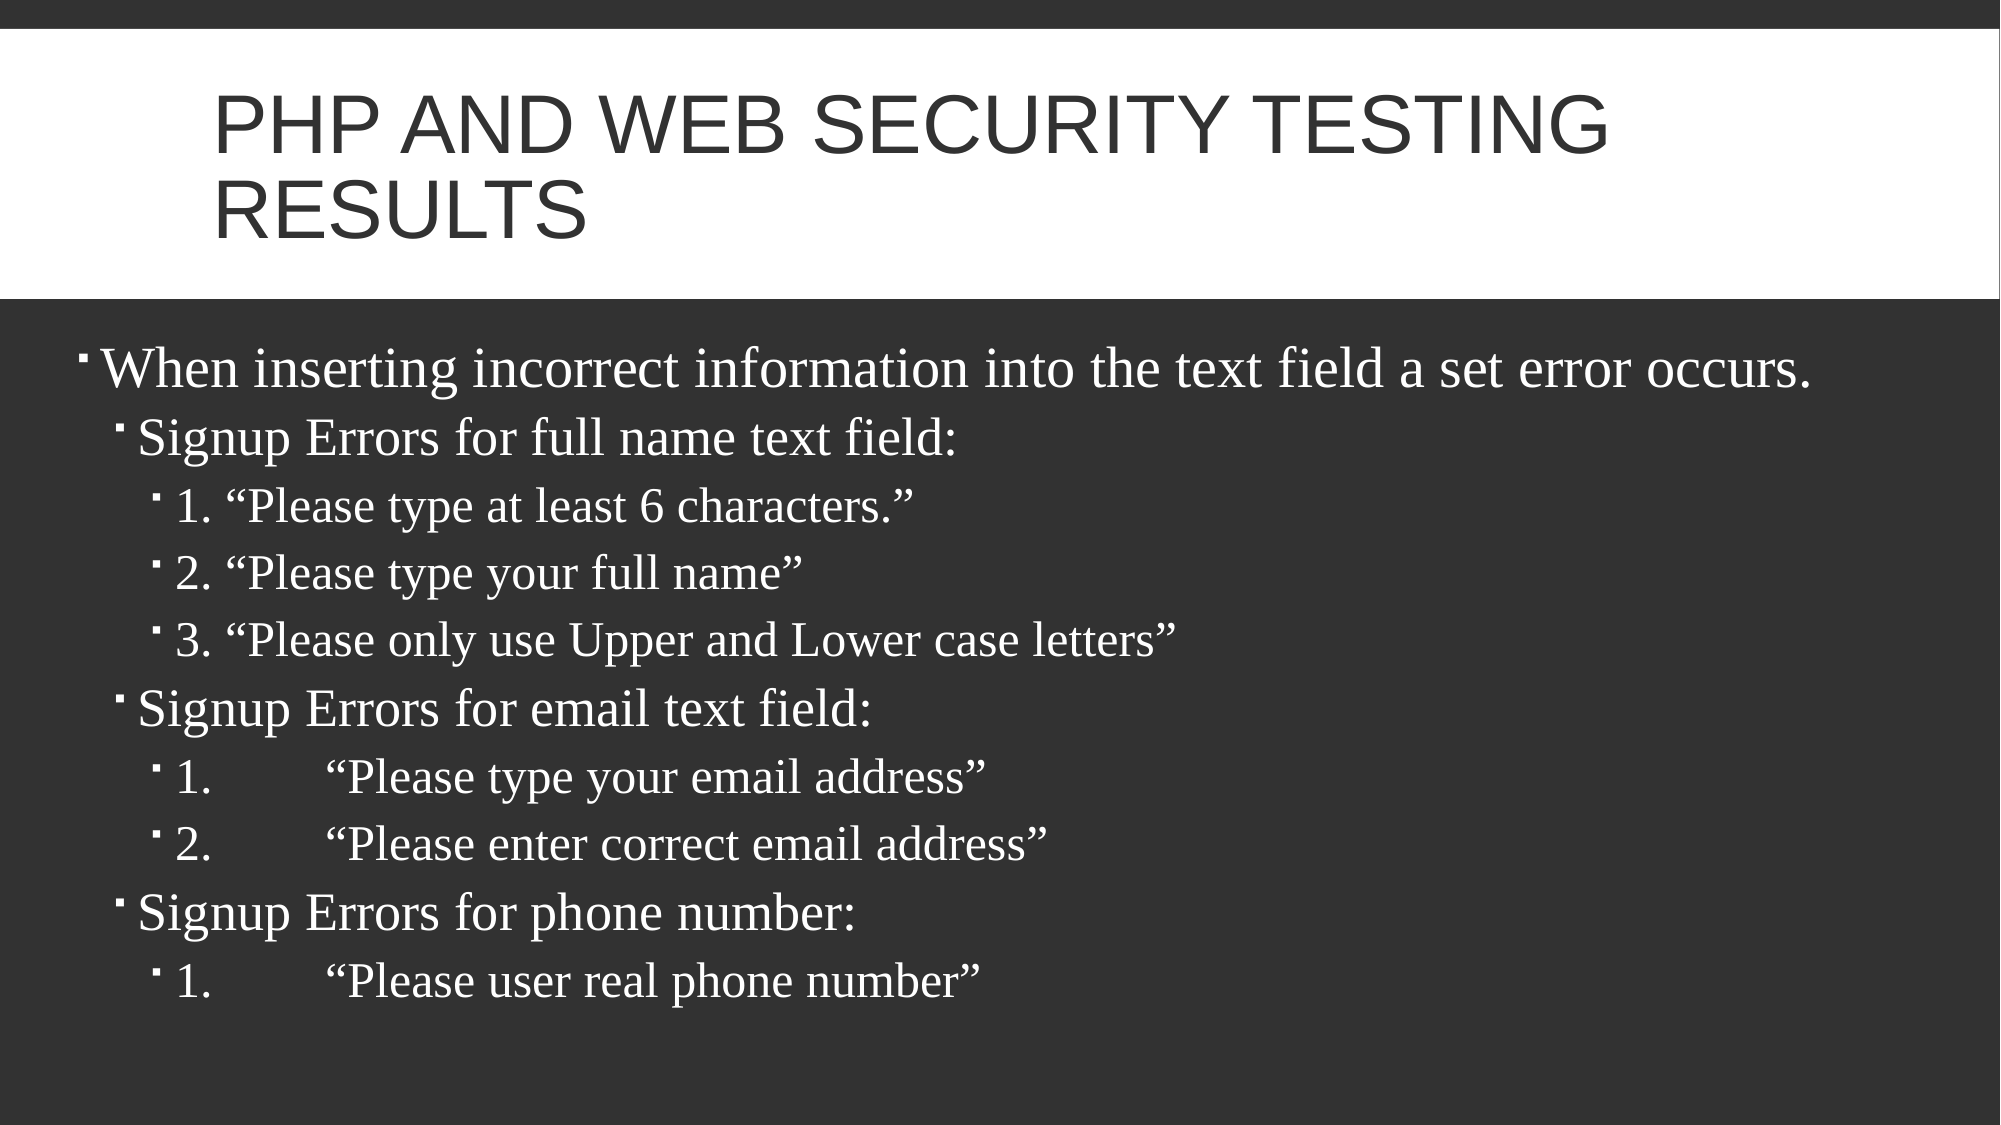

# Php and web security testing results
When inserting incorrect information into the text field a set error occurs.
Signup Errors for full name text field:
1. “Please type at least 6 characters.”
2. “Please type your full name”
3. “Please only use Upper and Lower case letters”
Signup Errors for email text field:
1.	“Please type your email address”
2.	“Please enter correct email address”
Signup Errors for phone number:
1.	“Please user real phone number”